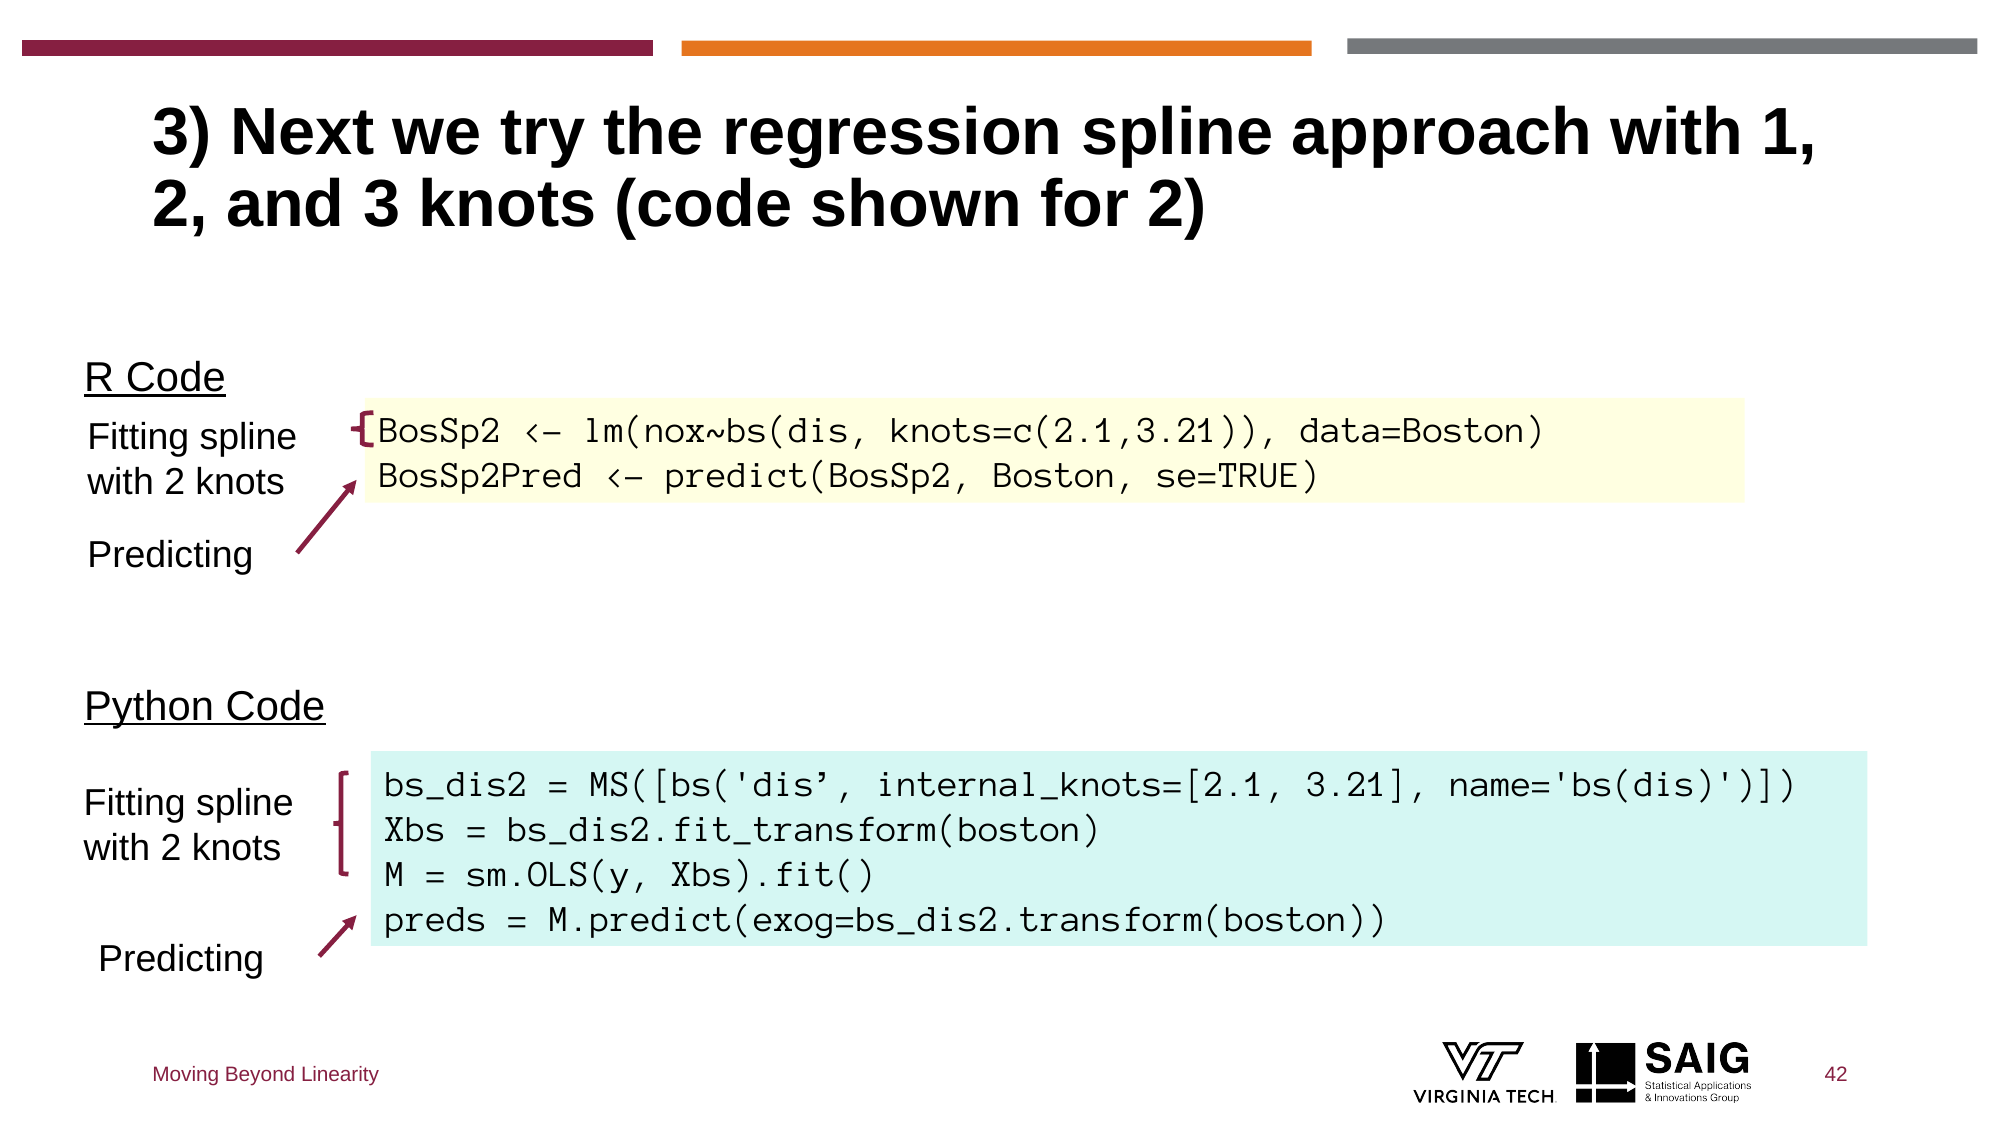

# 3) Next we try the regression spline approach with 1, 2, and 3 knots (code shown for 2)
R Code
BosSp2 <- lm(nox~bs(dis, knots=c(2.1,3.21)), data=Boston)
BosSp2Pred <- predict(BosSp2, Boston, se=TRUE)
Fitting spline with 2 knots

Predicting
Python Code
bs_dis2 = MS([bs('dis’, internal_knots=[2.1, 3.21], name='bs(dis)')])
Xbs = bs_dis2.fit_transform(boston)
M = sm.OLS(y, Xbs).fit()
preds = M.predict(exog=bs_dis2.transform(boston))
Fitting spline with 2 knots

Predicting
Moving Beyond Linearity
42